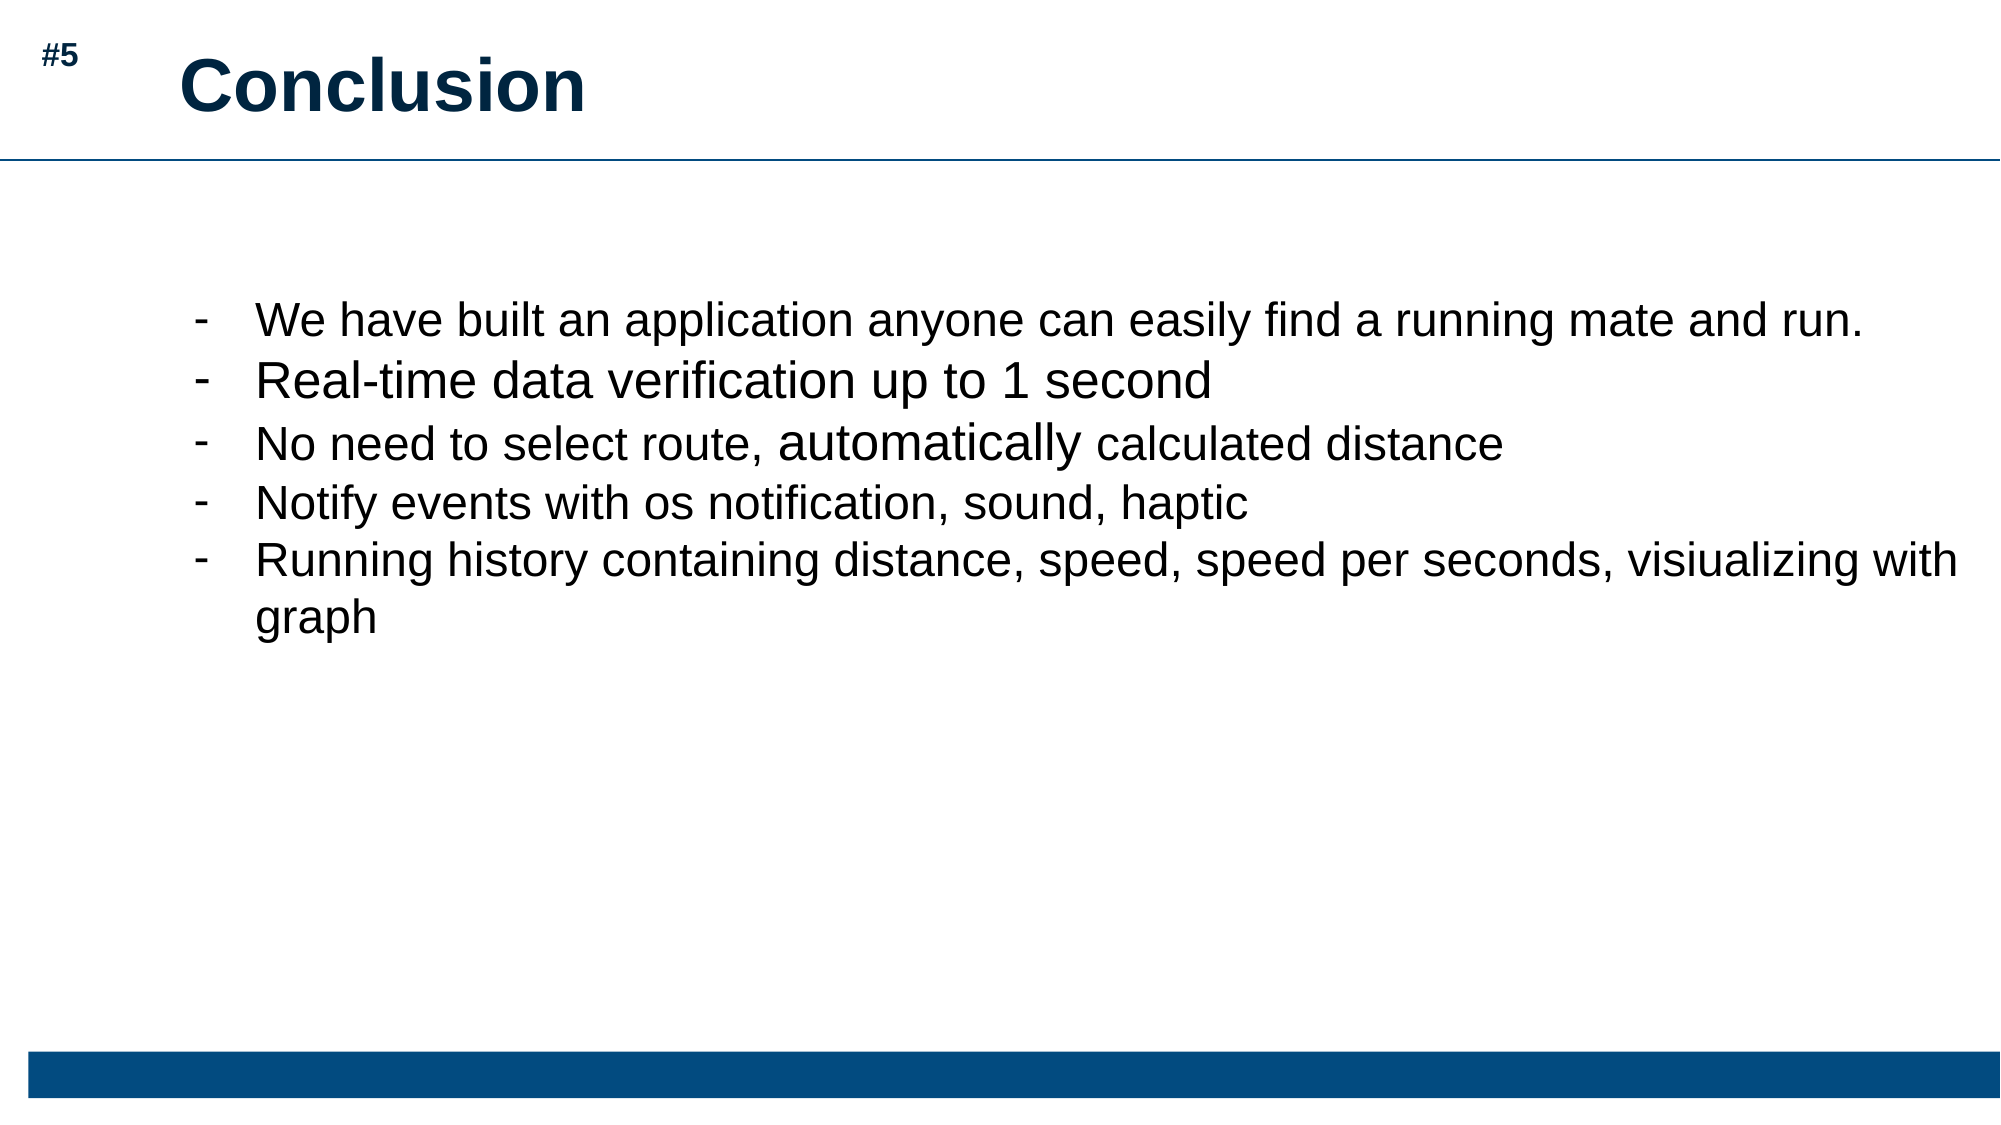

#5
Conclusion

We have built an application anyone can easily find a running mate and run.
Real-time data verification up to 1 second
No need to select route, automatically calculated distance
Notify events with os notification, sound, haptic
Running history containing distance, speed, speed per seconds, visiualizing with graph